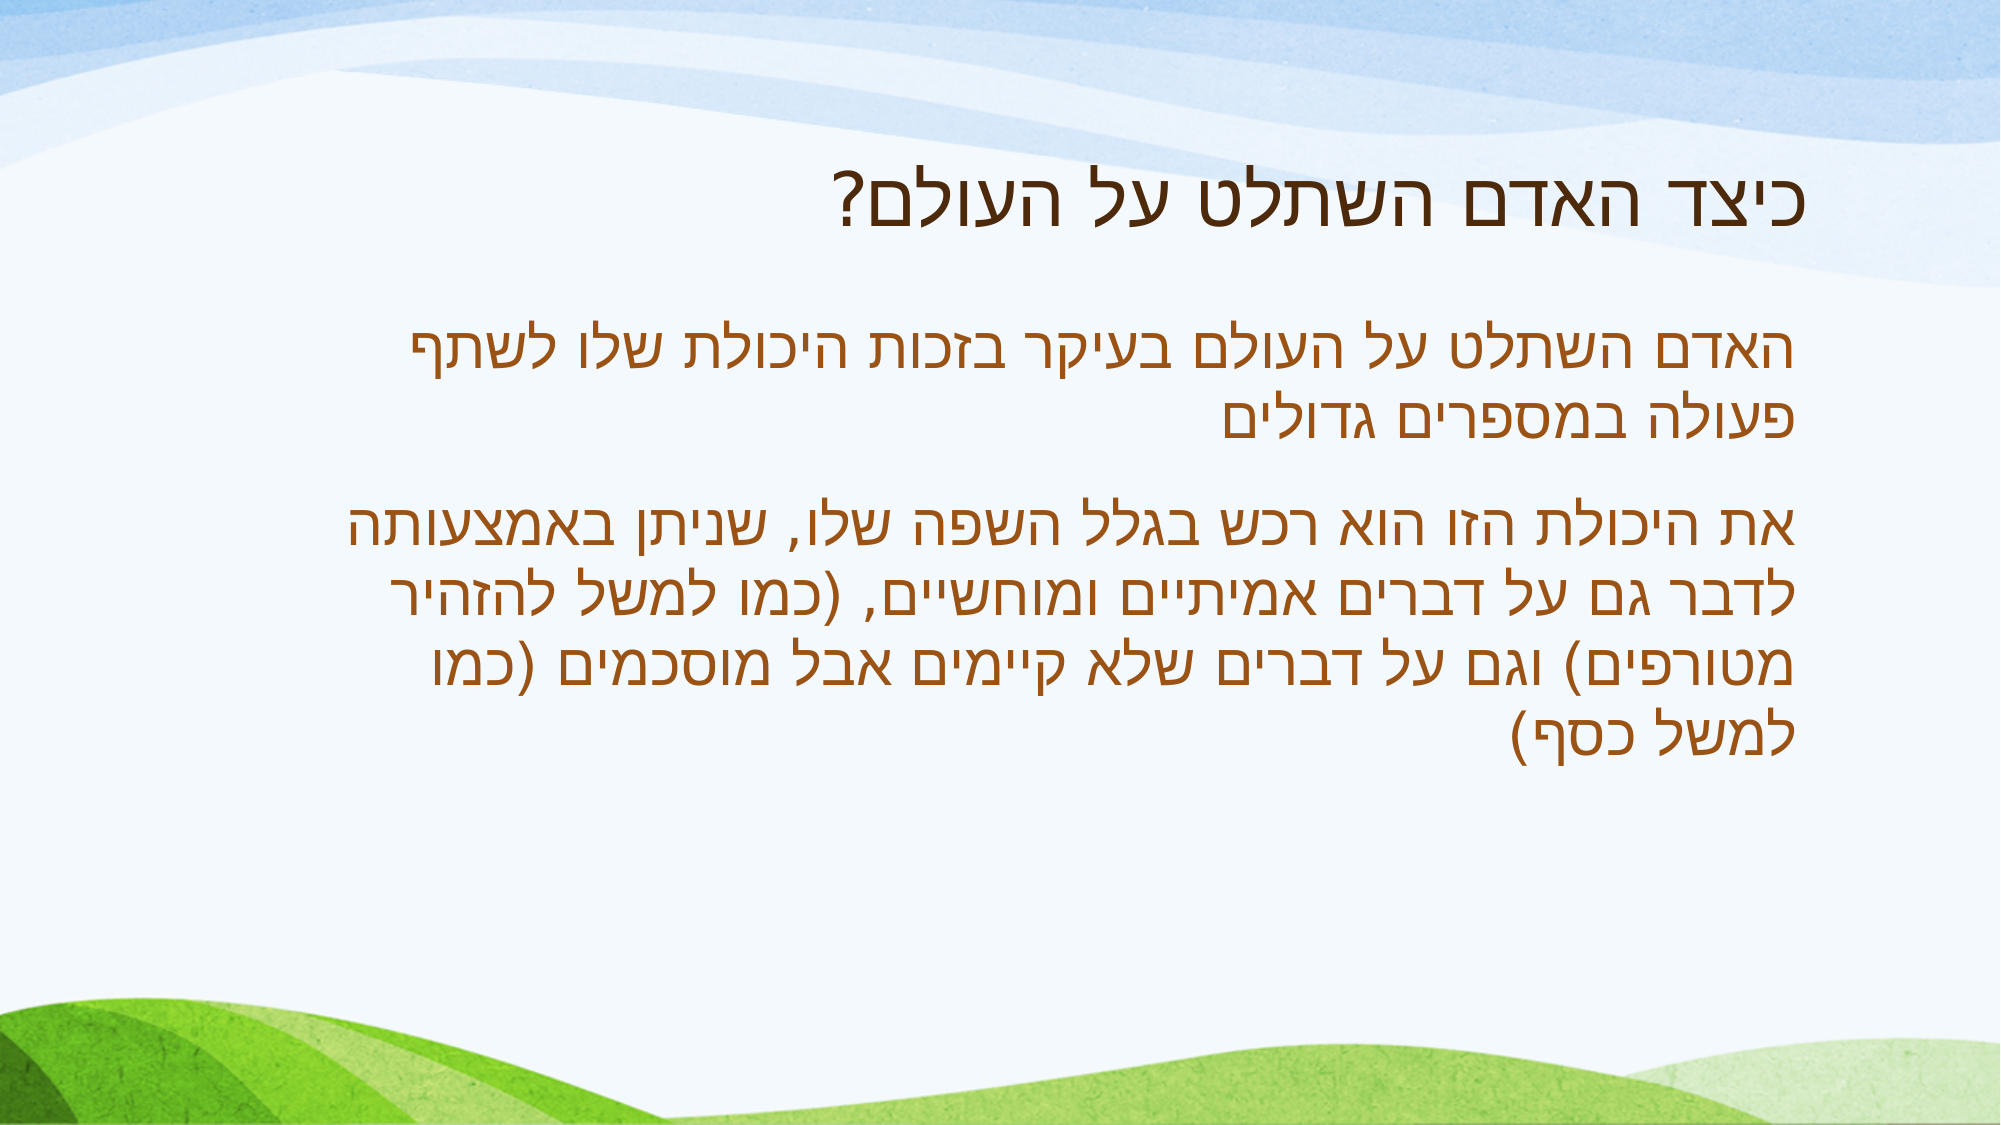

# כיצד האדם השתלט על העולם?
האדם השתלט על העולם בעיקר בזכות היכולת שלו לשתף פעולה במספרים גדולים
את היכולת הזו הוא רכש בגלל השפה שלו, שניתן באמצעותה לדבר גם על דברים אמיתיים ומוחשיים, (כמו למשל להזהיר מטורפים) וגם על דברים שלא קיימים אבל מוסכמים (כמו למשל כסף)